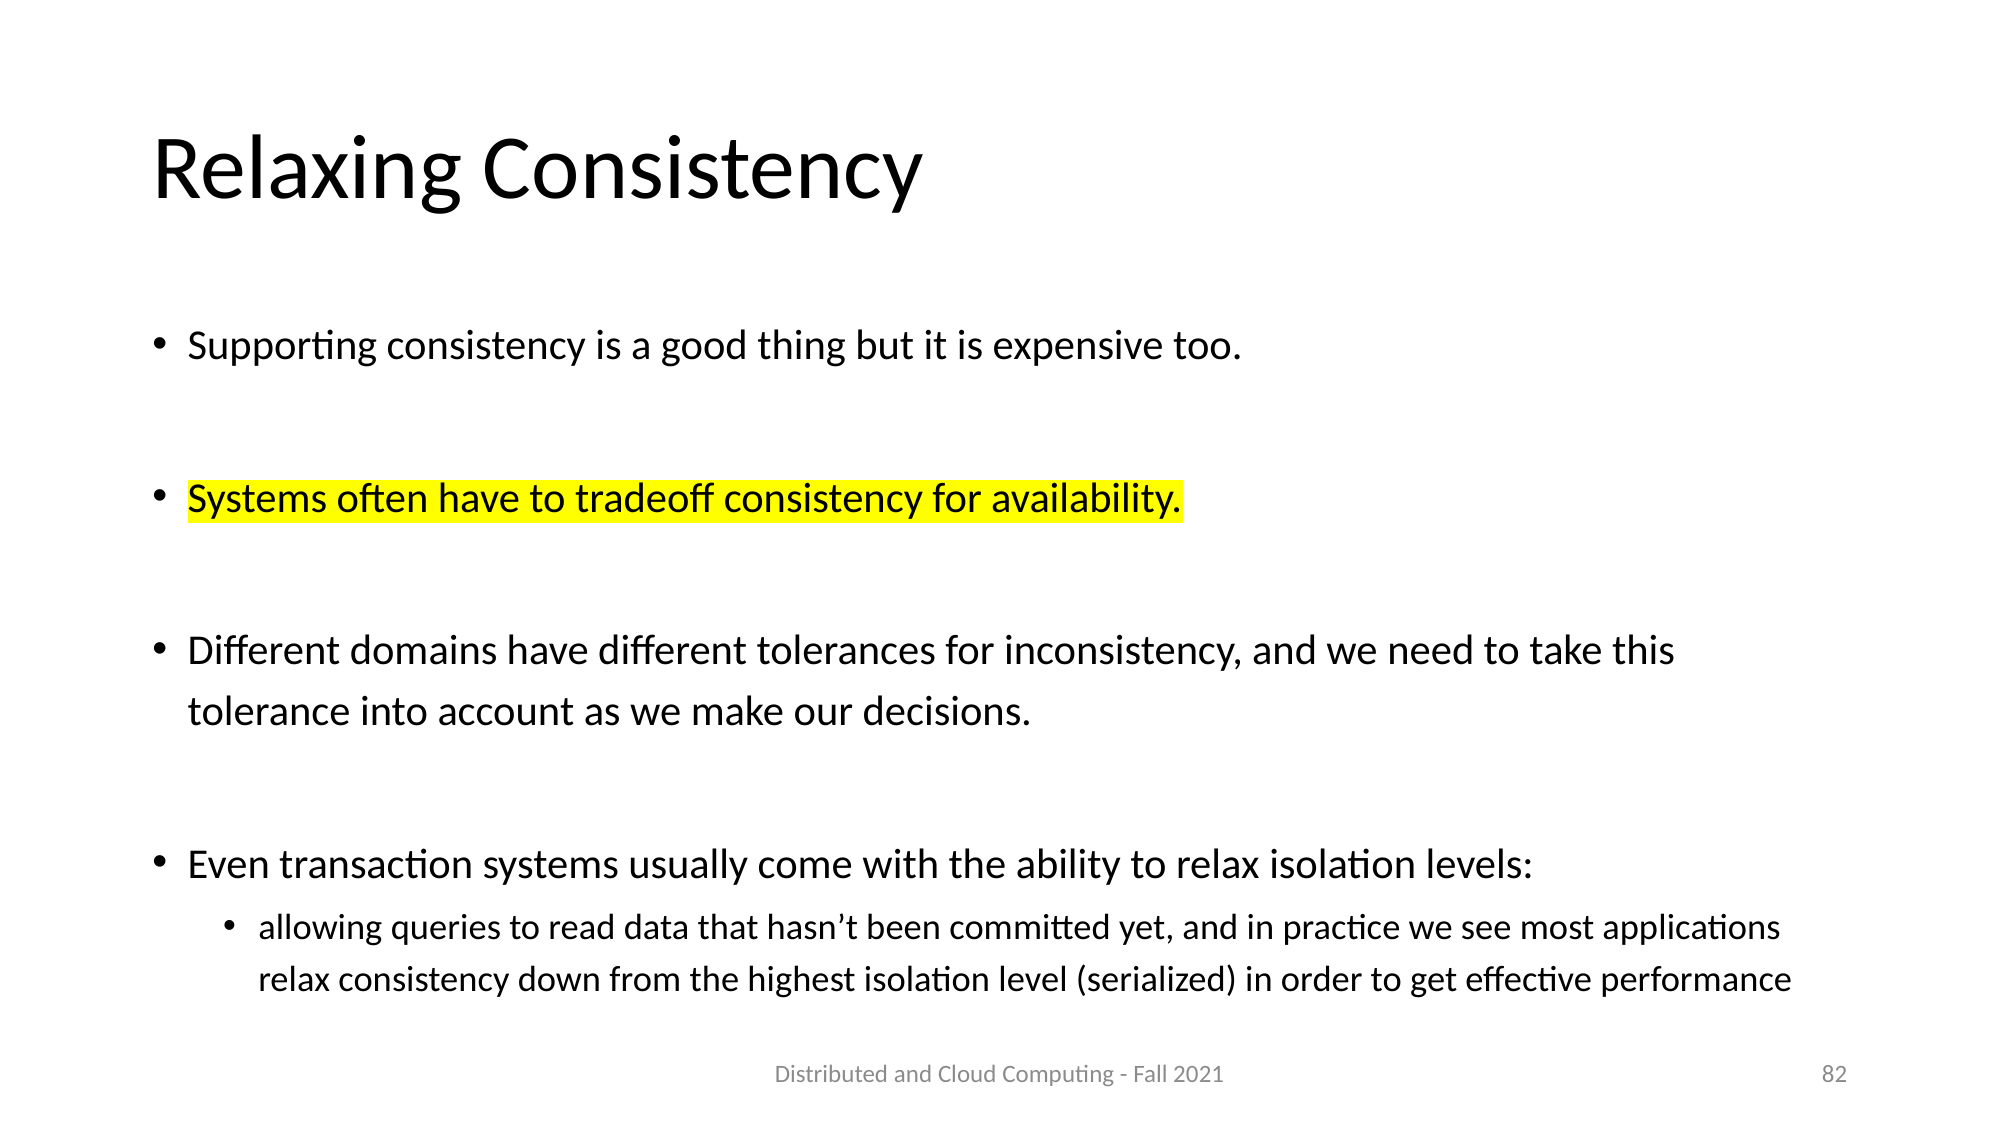

# Relaxing Consistency
Supporting consistency is a good thing but it is expensive too.

Systems often have to tradeoff consistency for availability.

Different domains have different tolerances for inconsistency, and we need to take this tolerance into account as we make our decisions.

Even transaction systems usually come with the ability to relax isolation levels:
allowing queries to read data that hasn’t been committed yet, and in practice we see most applications relax consistency down from the highest isolation level (serialized) in order to get effective performance

Distributed and Cloud Computing - Fall 2021
82